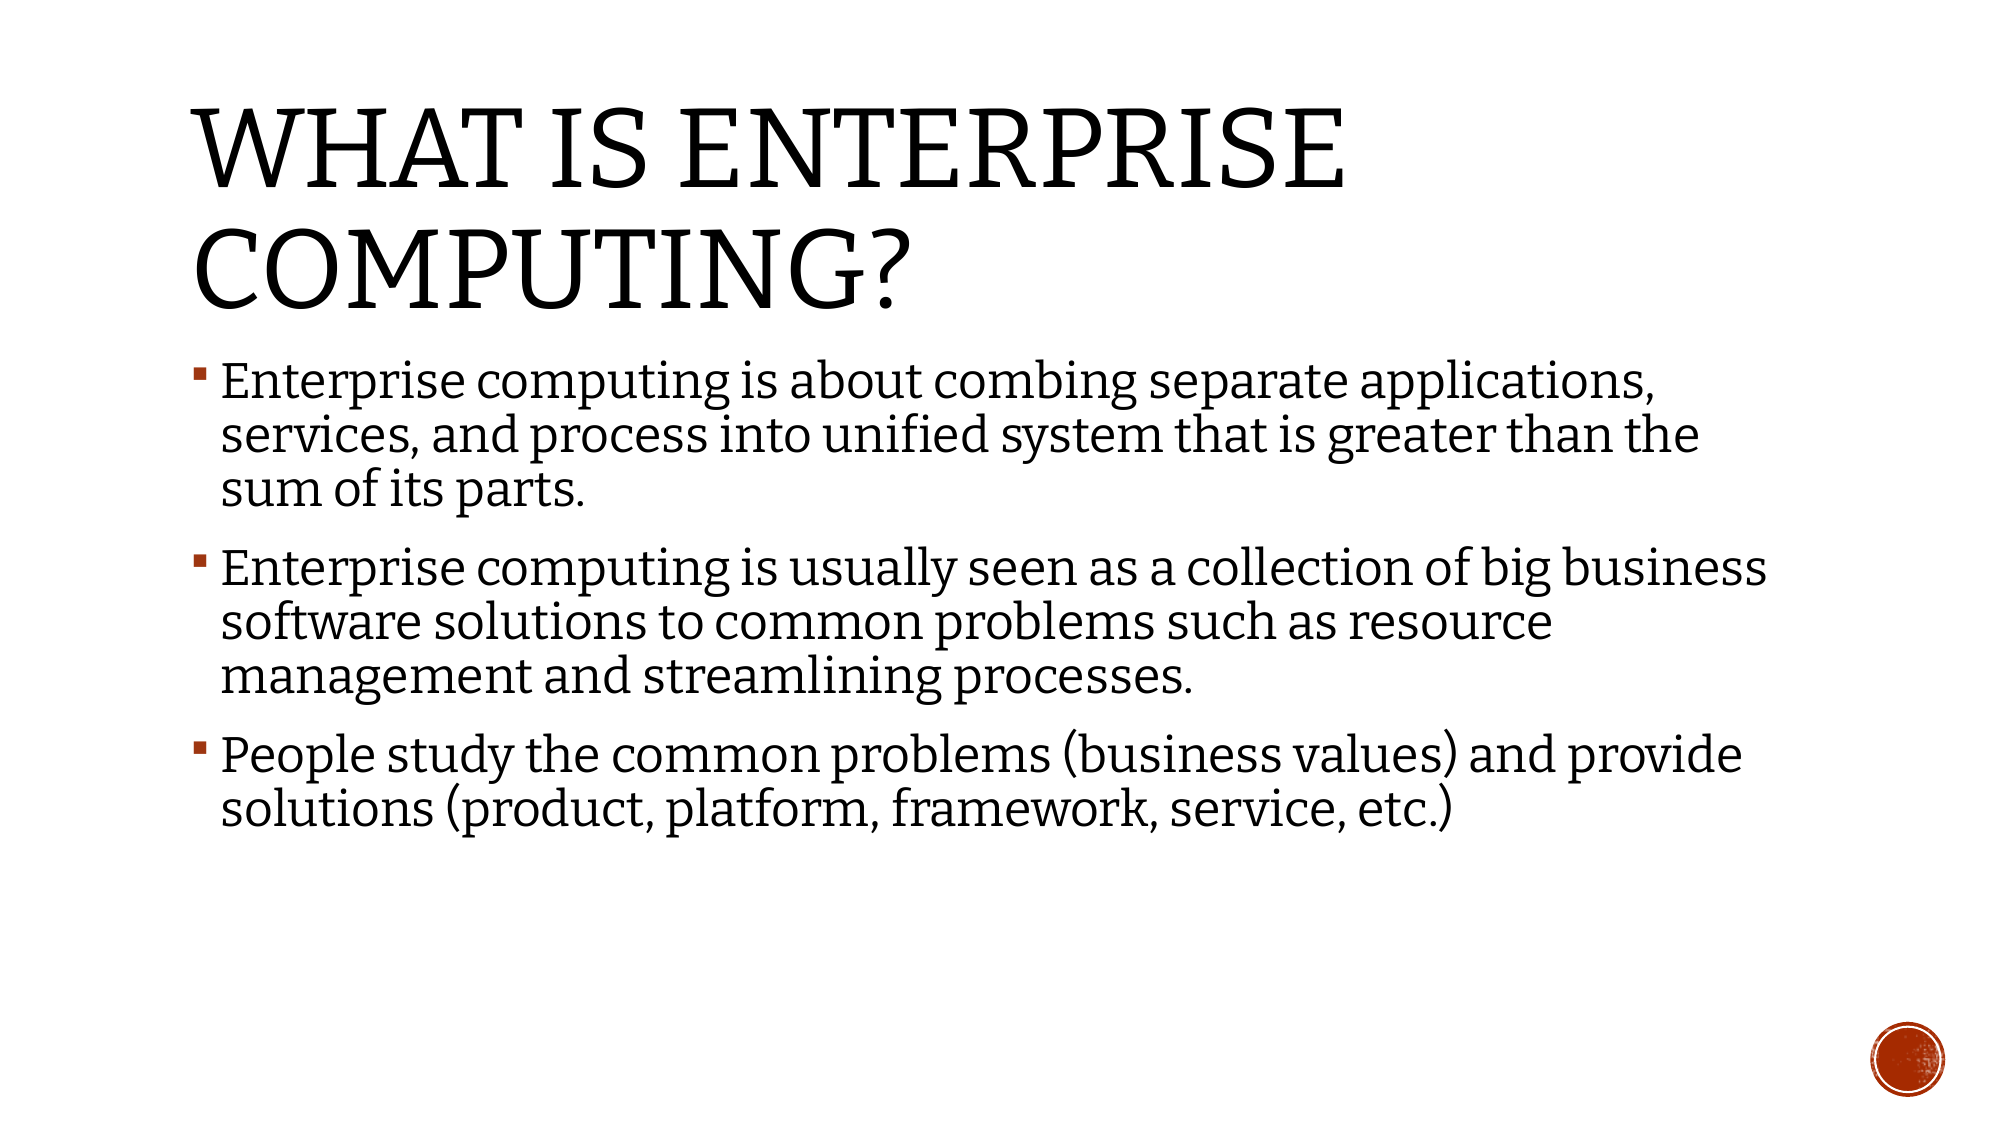

# What is enterprise computing?
Enterprise computing is about combing separate applications, services, and process into unified system that is greater than the sum of its parts.
Enterprise computing is usually seen as a collection of big business software solutions to common problems such as resource management and streamlining processes.
People study the common problems (business values) and provide solutions (product, platform, framework, service, etc.)